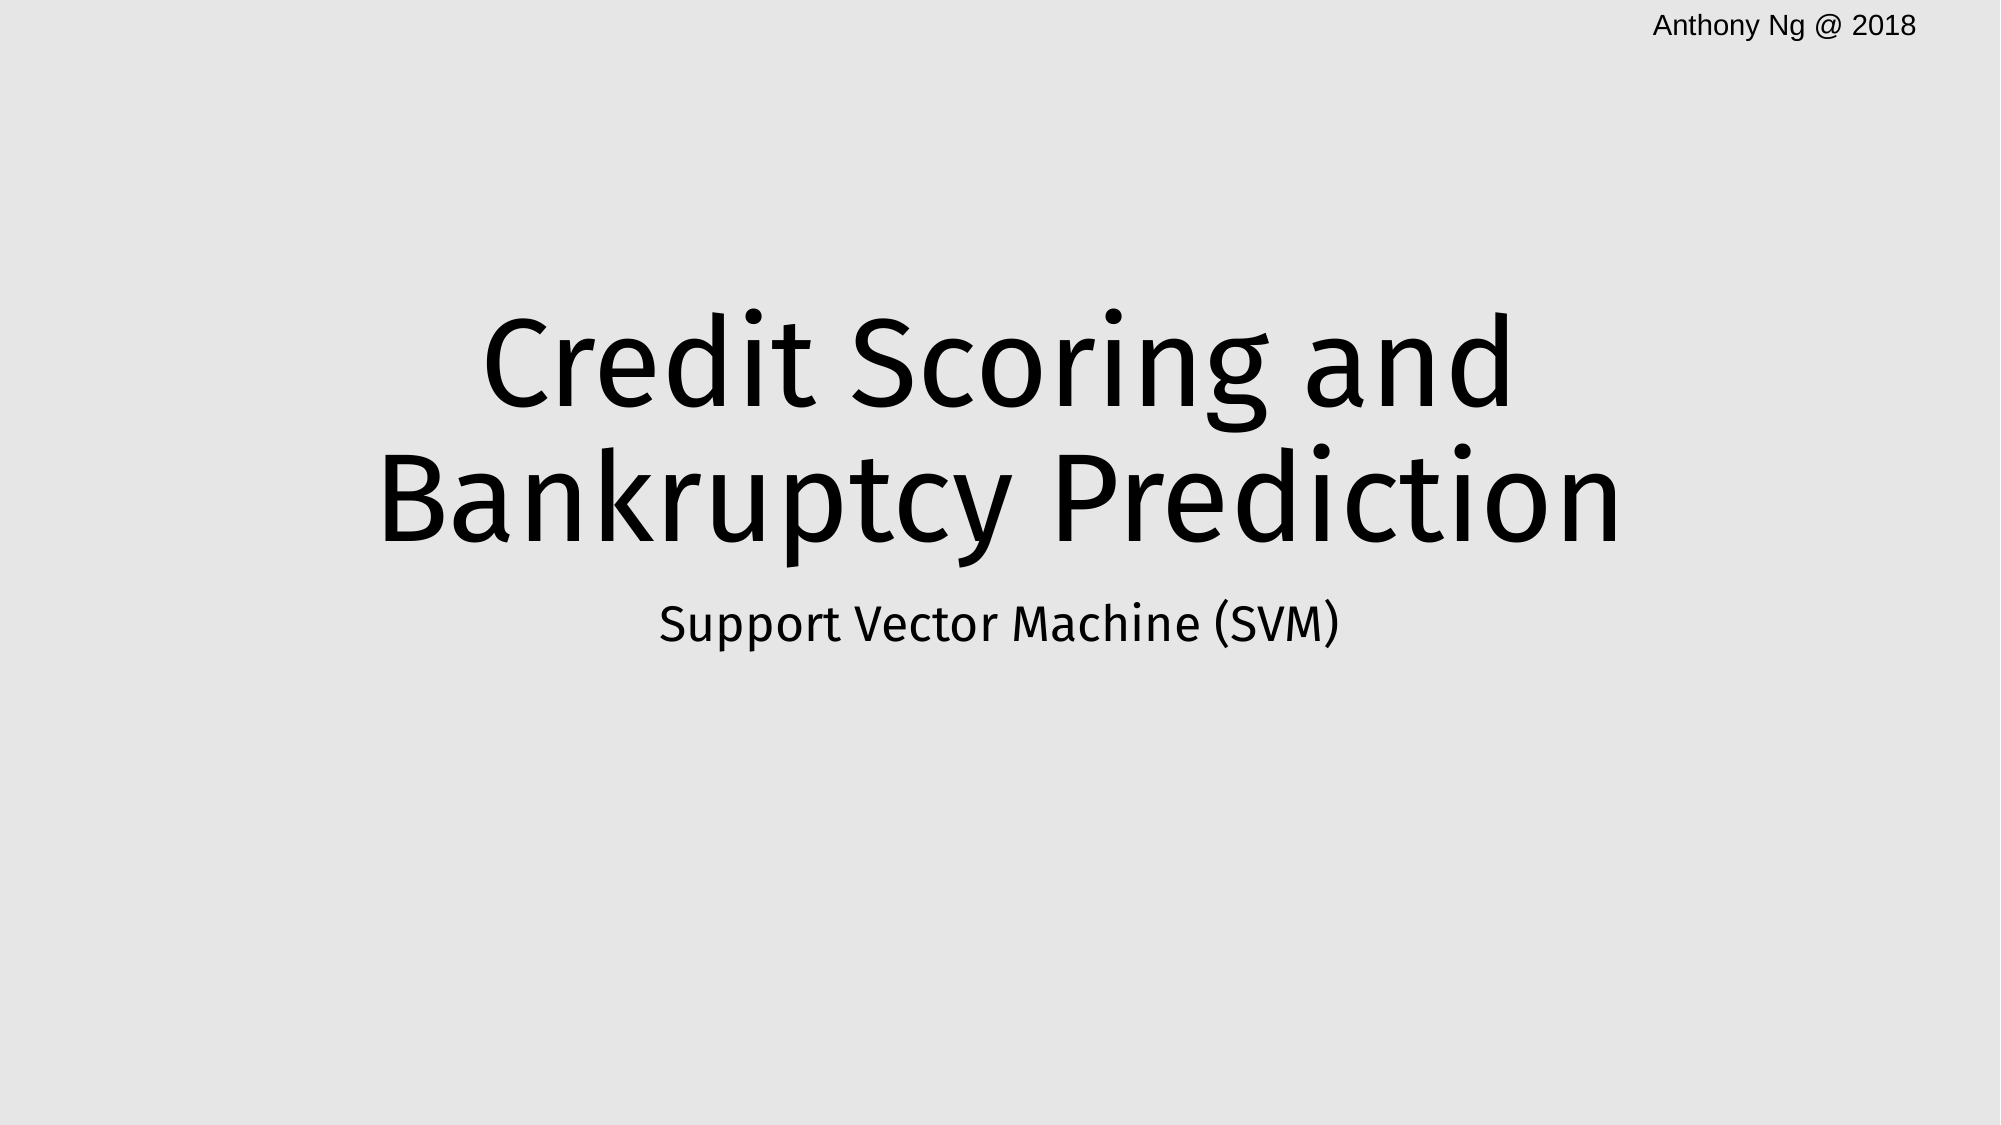

# Credit Scoring and Bankruptcy Prediction
Support Vector Machine (SVM)